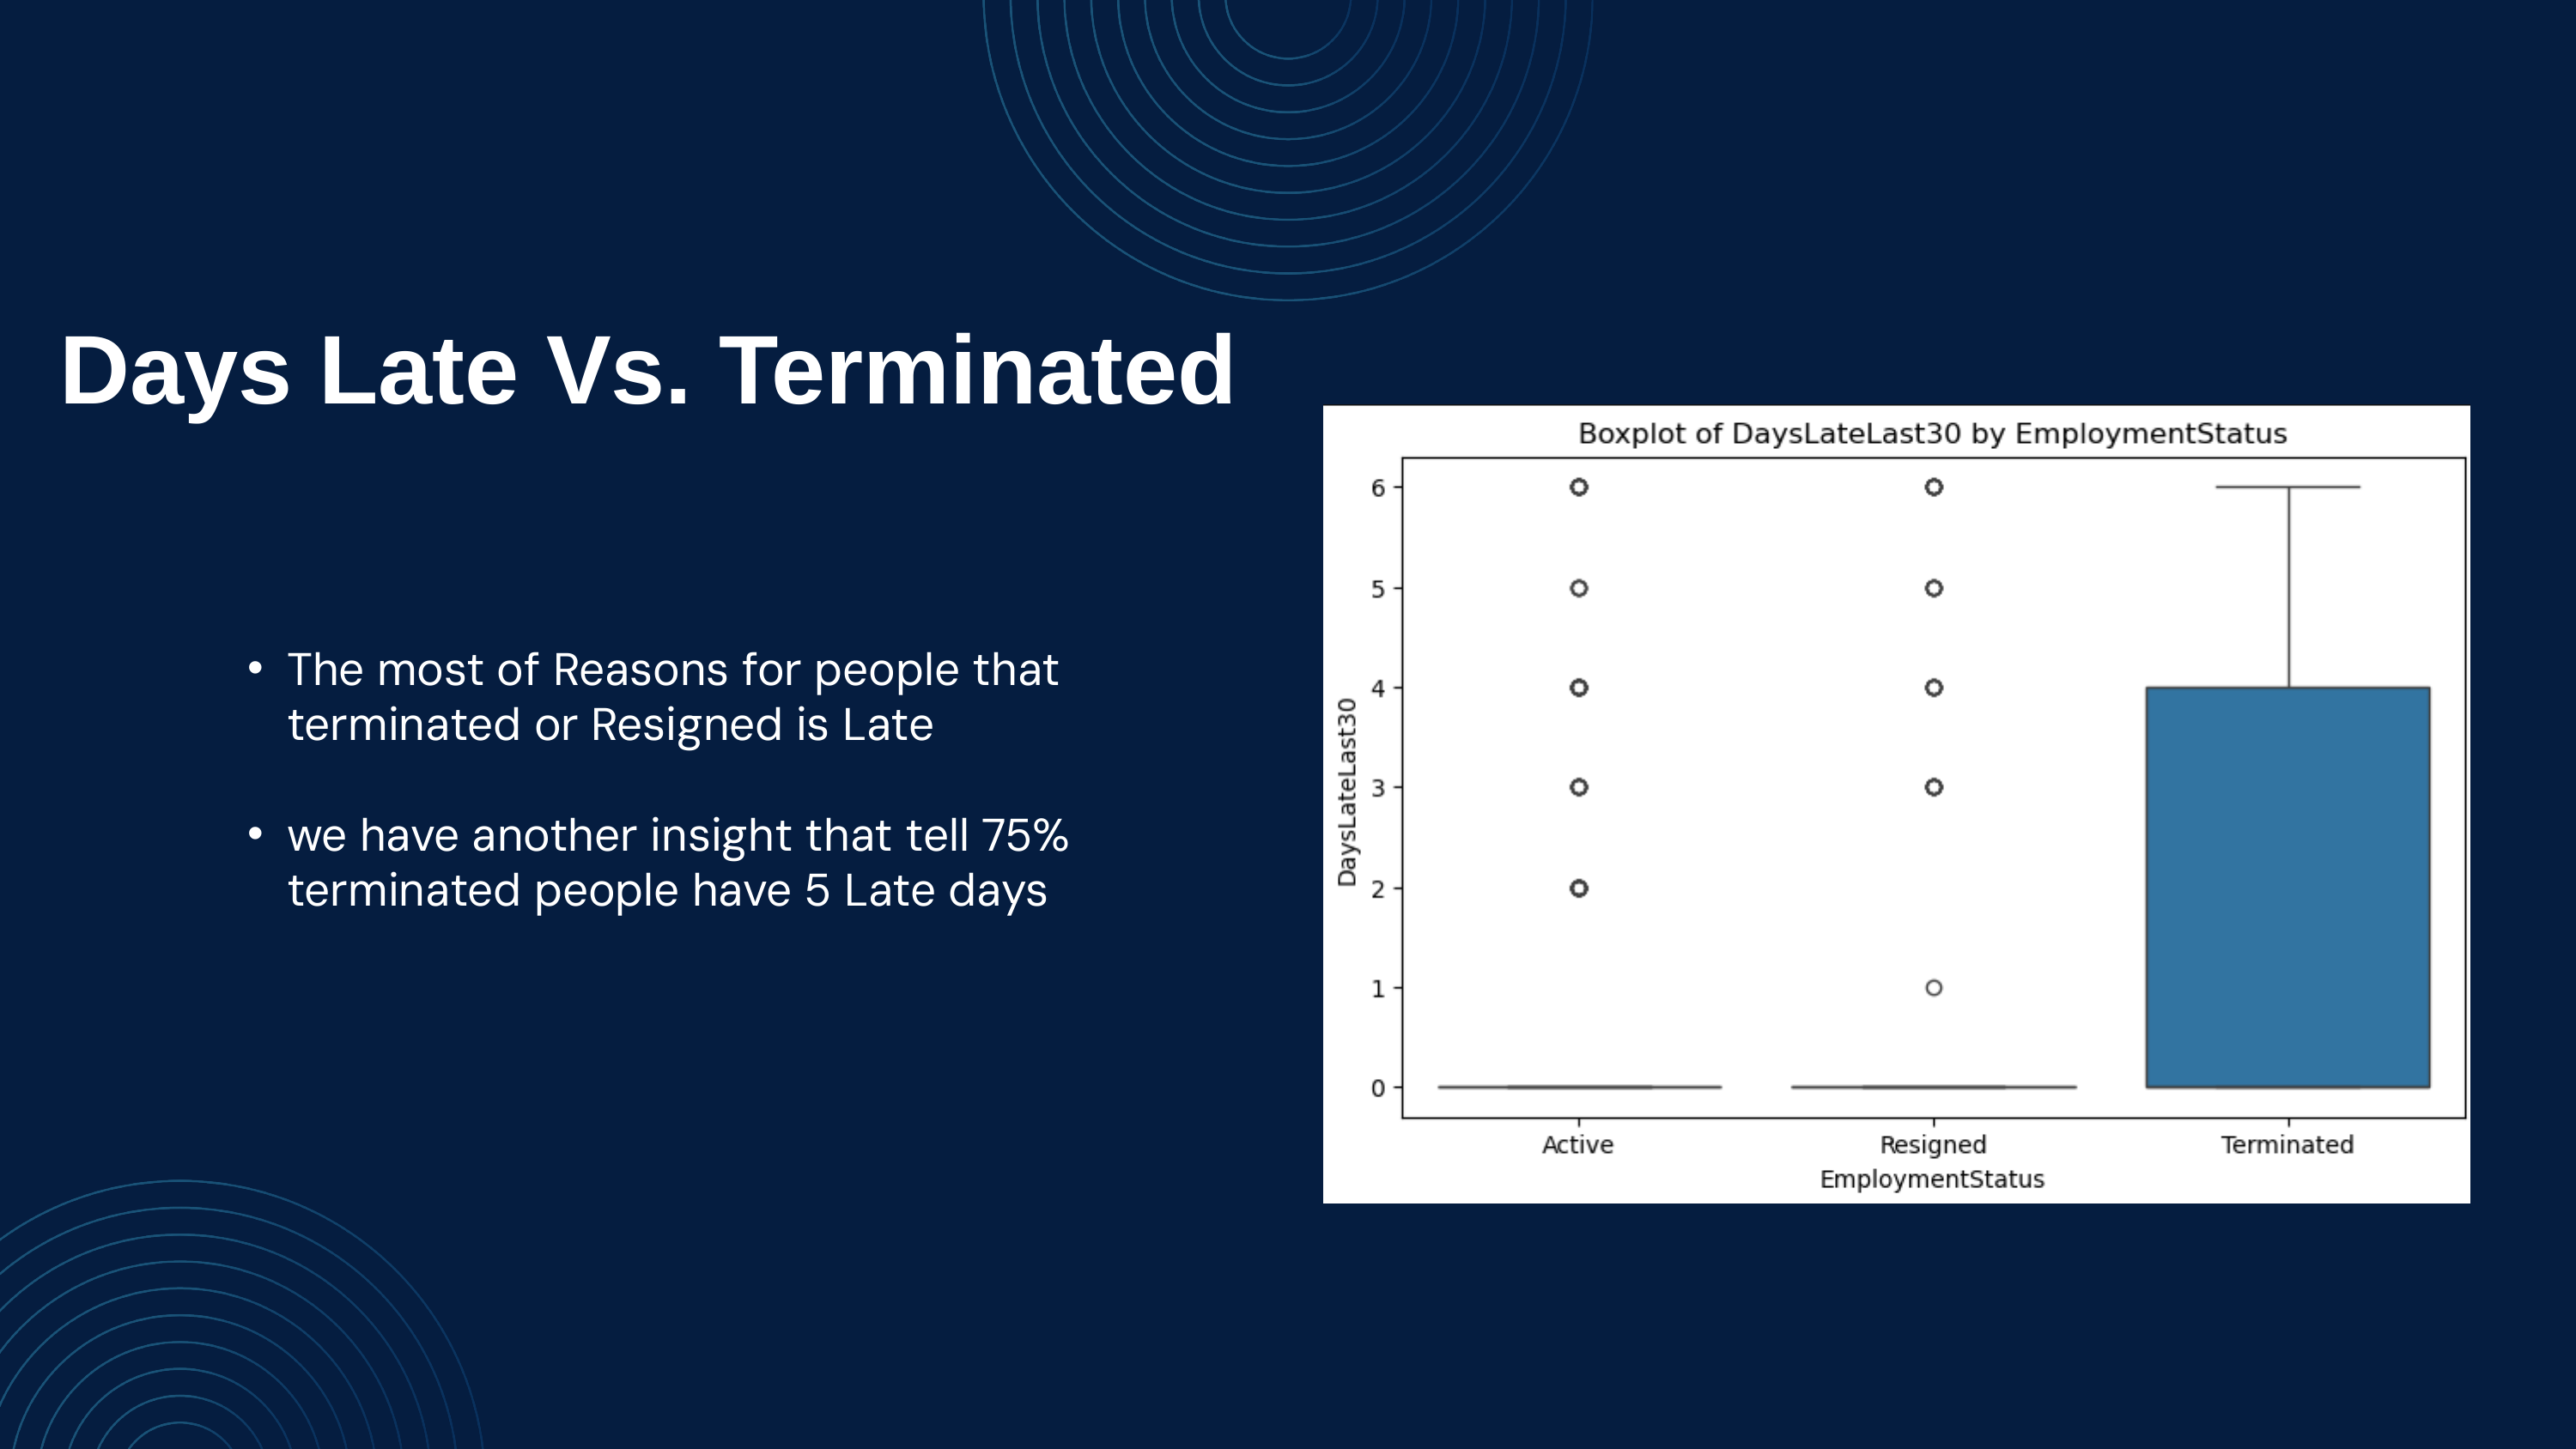

Days Late Vs. Terminated

The most of Reasons for people that terminated or Resigned is Late

we have another insight that tell 75% terminated people have 5 Late days